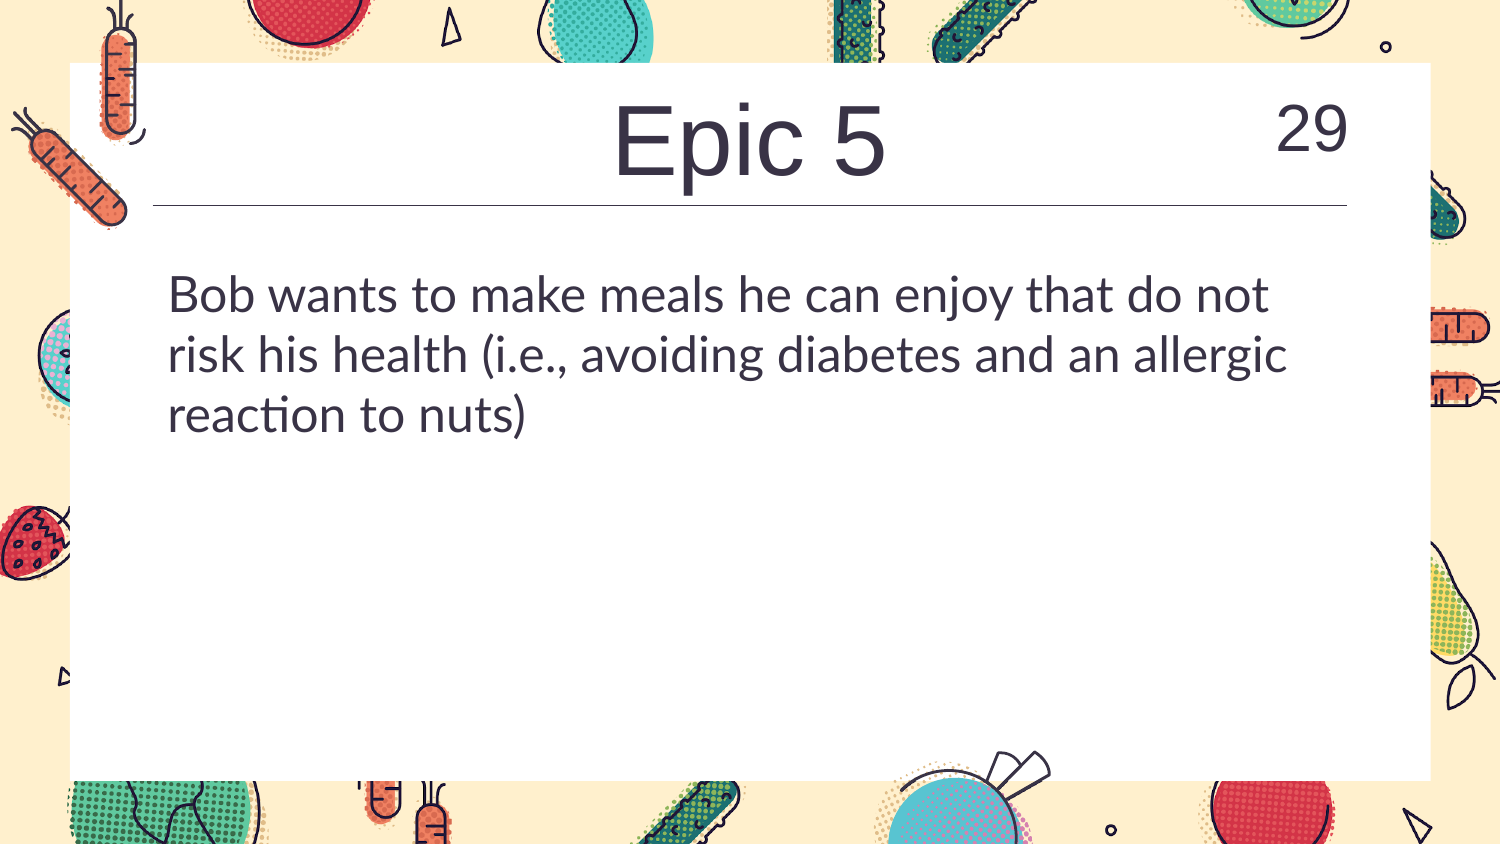

# Epic 5
29
Bob wants to make meals he can enjoy that do not risk his health (i.e., avoiding diabetes and an allergic reaction to nuts)